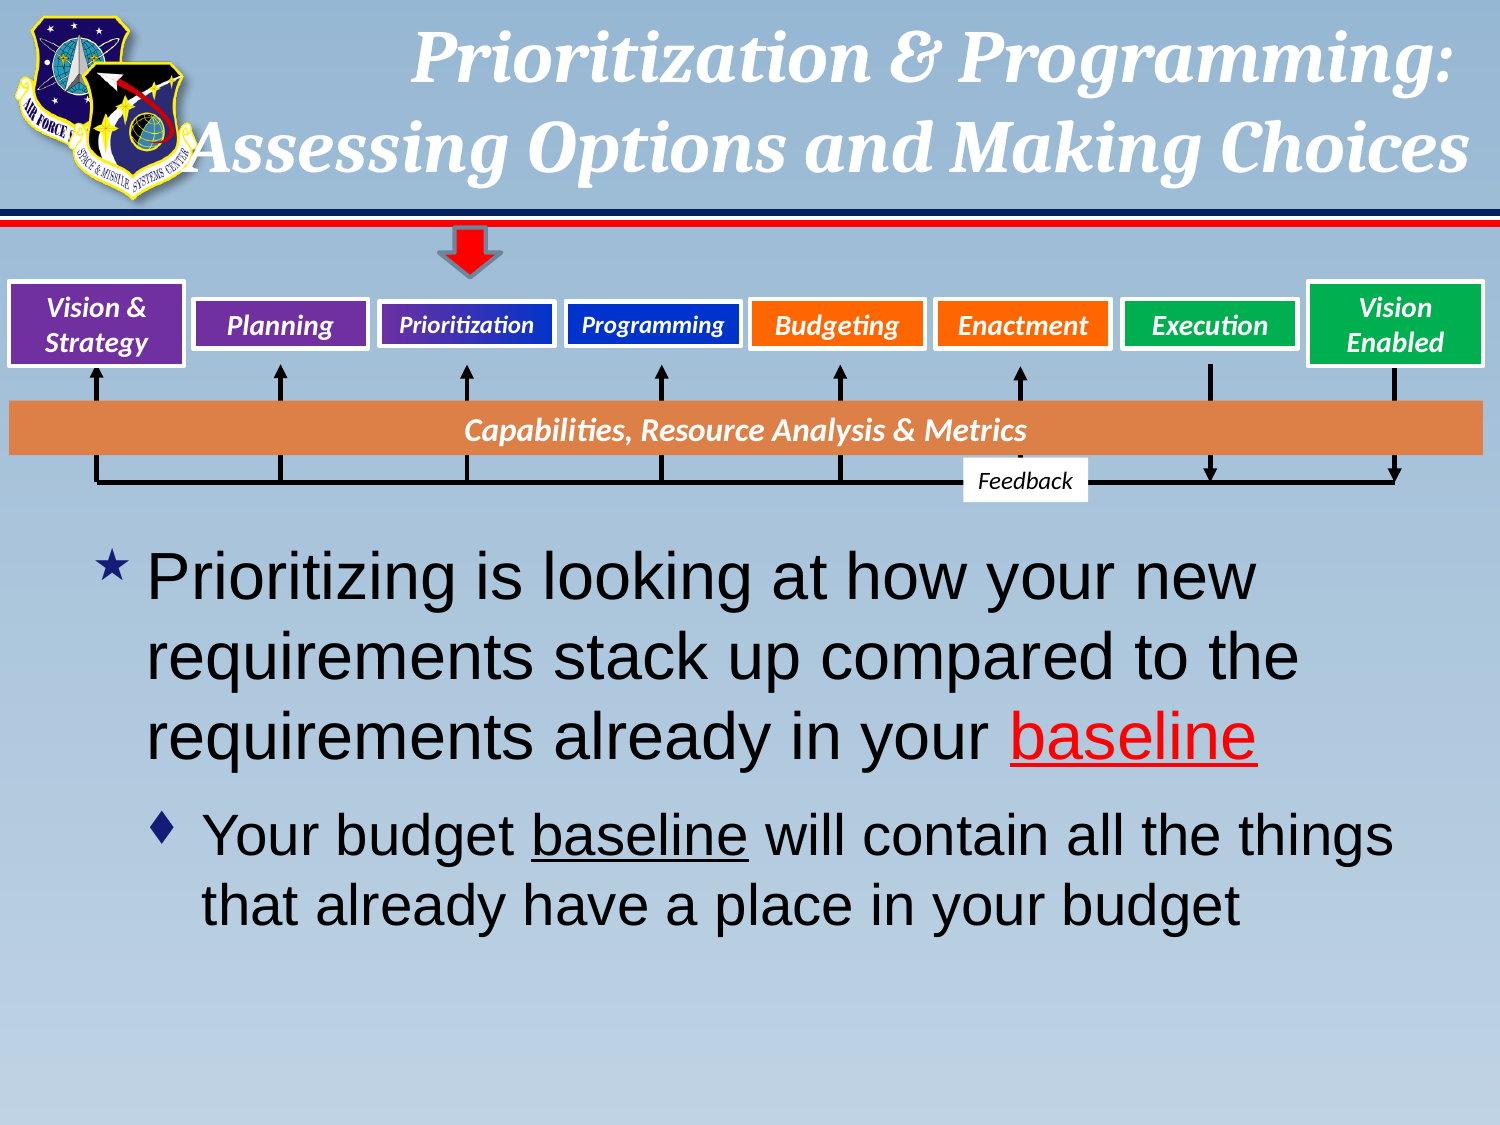

# Prioritization & Programming: Assessing Options and Making Choices

Vision &
Strategy
Planning
Prioritization
Programming
Budgeting
Enactment
Execution
Vision Enabled
Capabilities, Resource Analysis & Metrics
Feedback
Prioritizing is looking at how your new requirements stack up compared to the requirements already in your baseline
Your budget baseline will contain all the things that already have a place in your budget